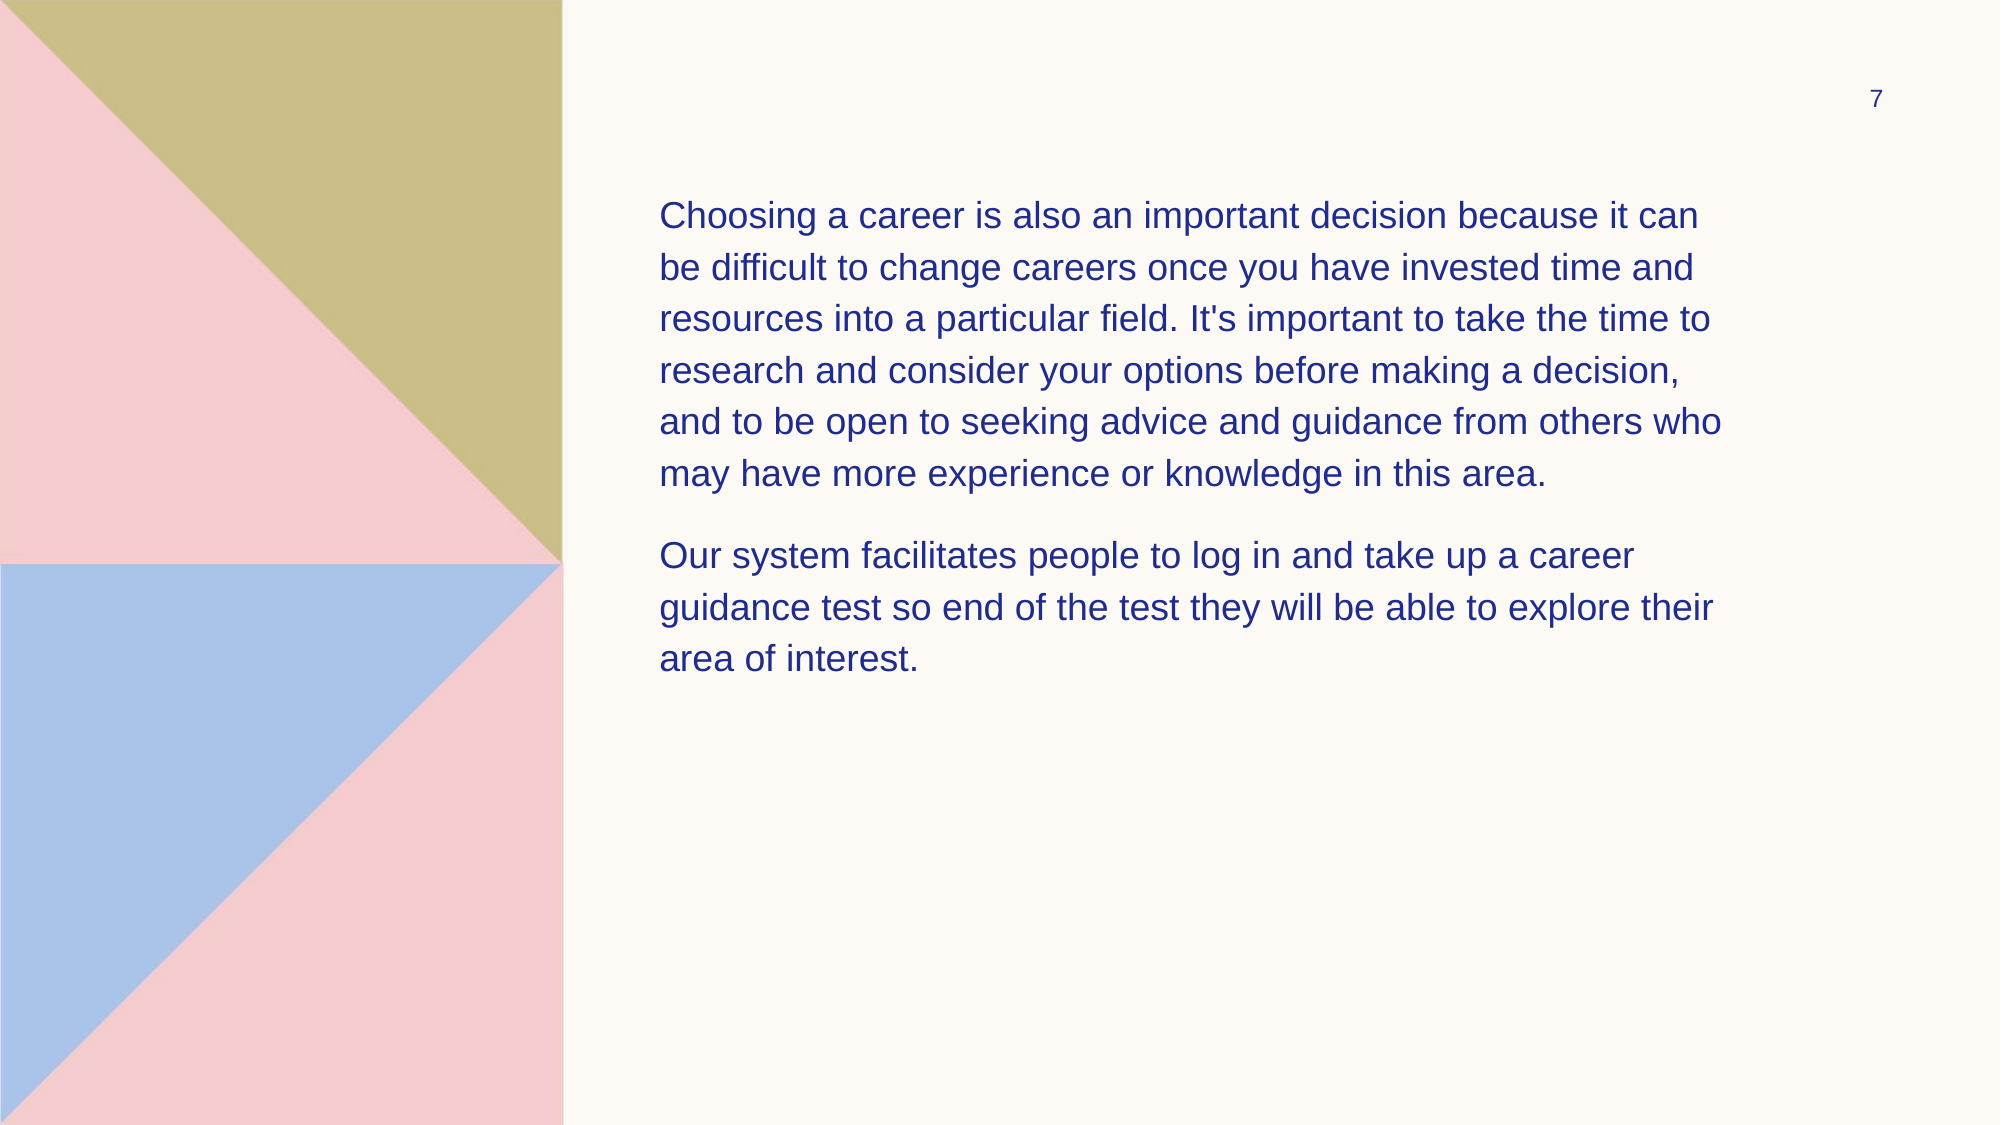

7
Choosing a career is also an important decision because it can
be difficult to change careers once you have invested time and
resources into a particular field. It's important to take the time to
research and consider your options before making a decision,
and to be open to seeking advice and guidance from others who
may have more experience or knowledge in this area.
Our system facilitates people to log in and take up a career
guidance test so end of the test they will be able to explore their
area of interest.